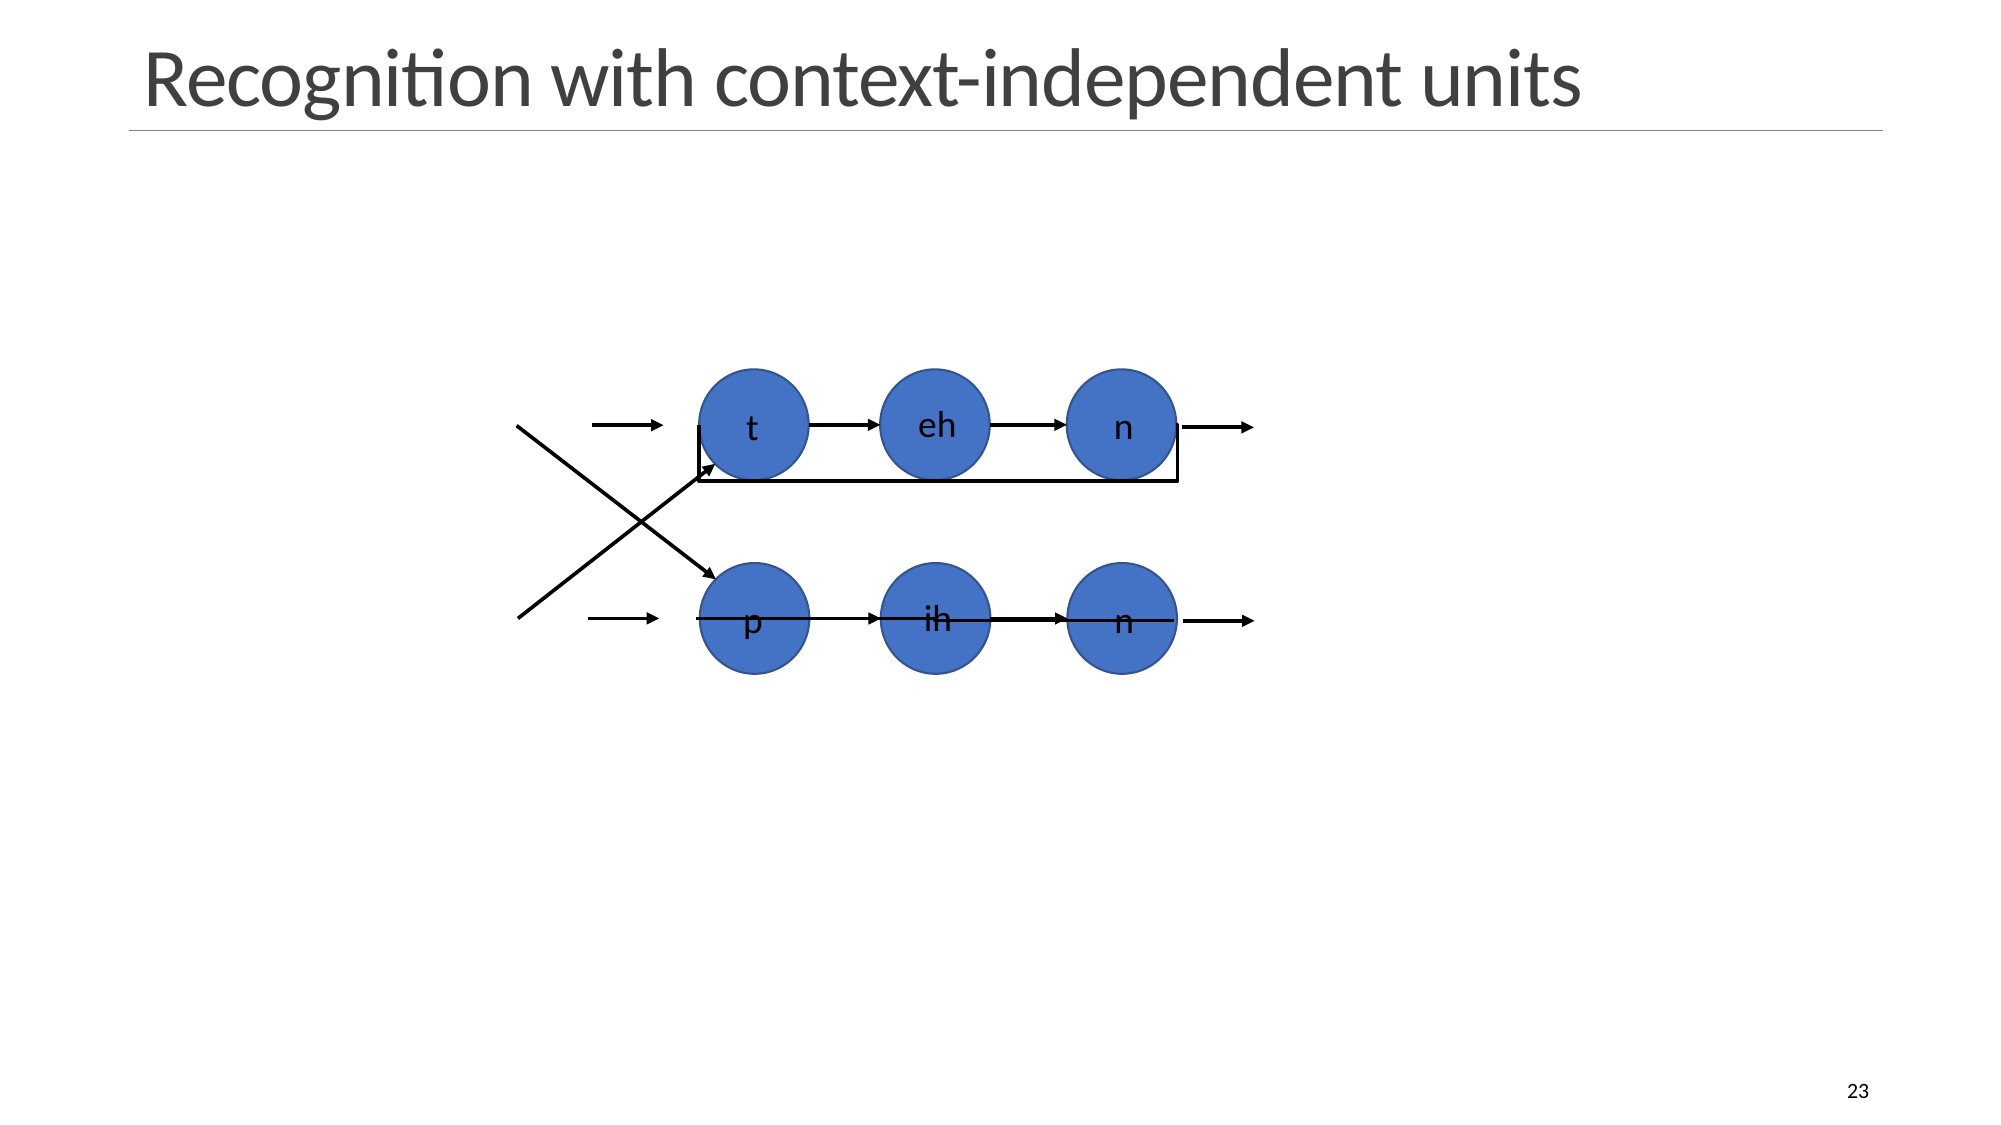

# Recognition with context-independent units

eh
n
t

ih
n
p
23